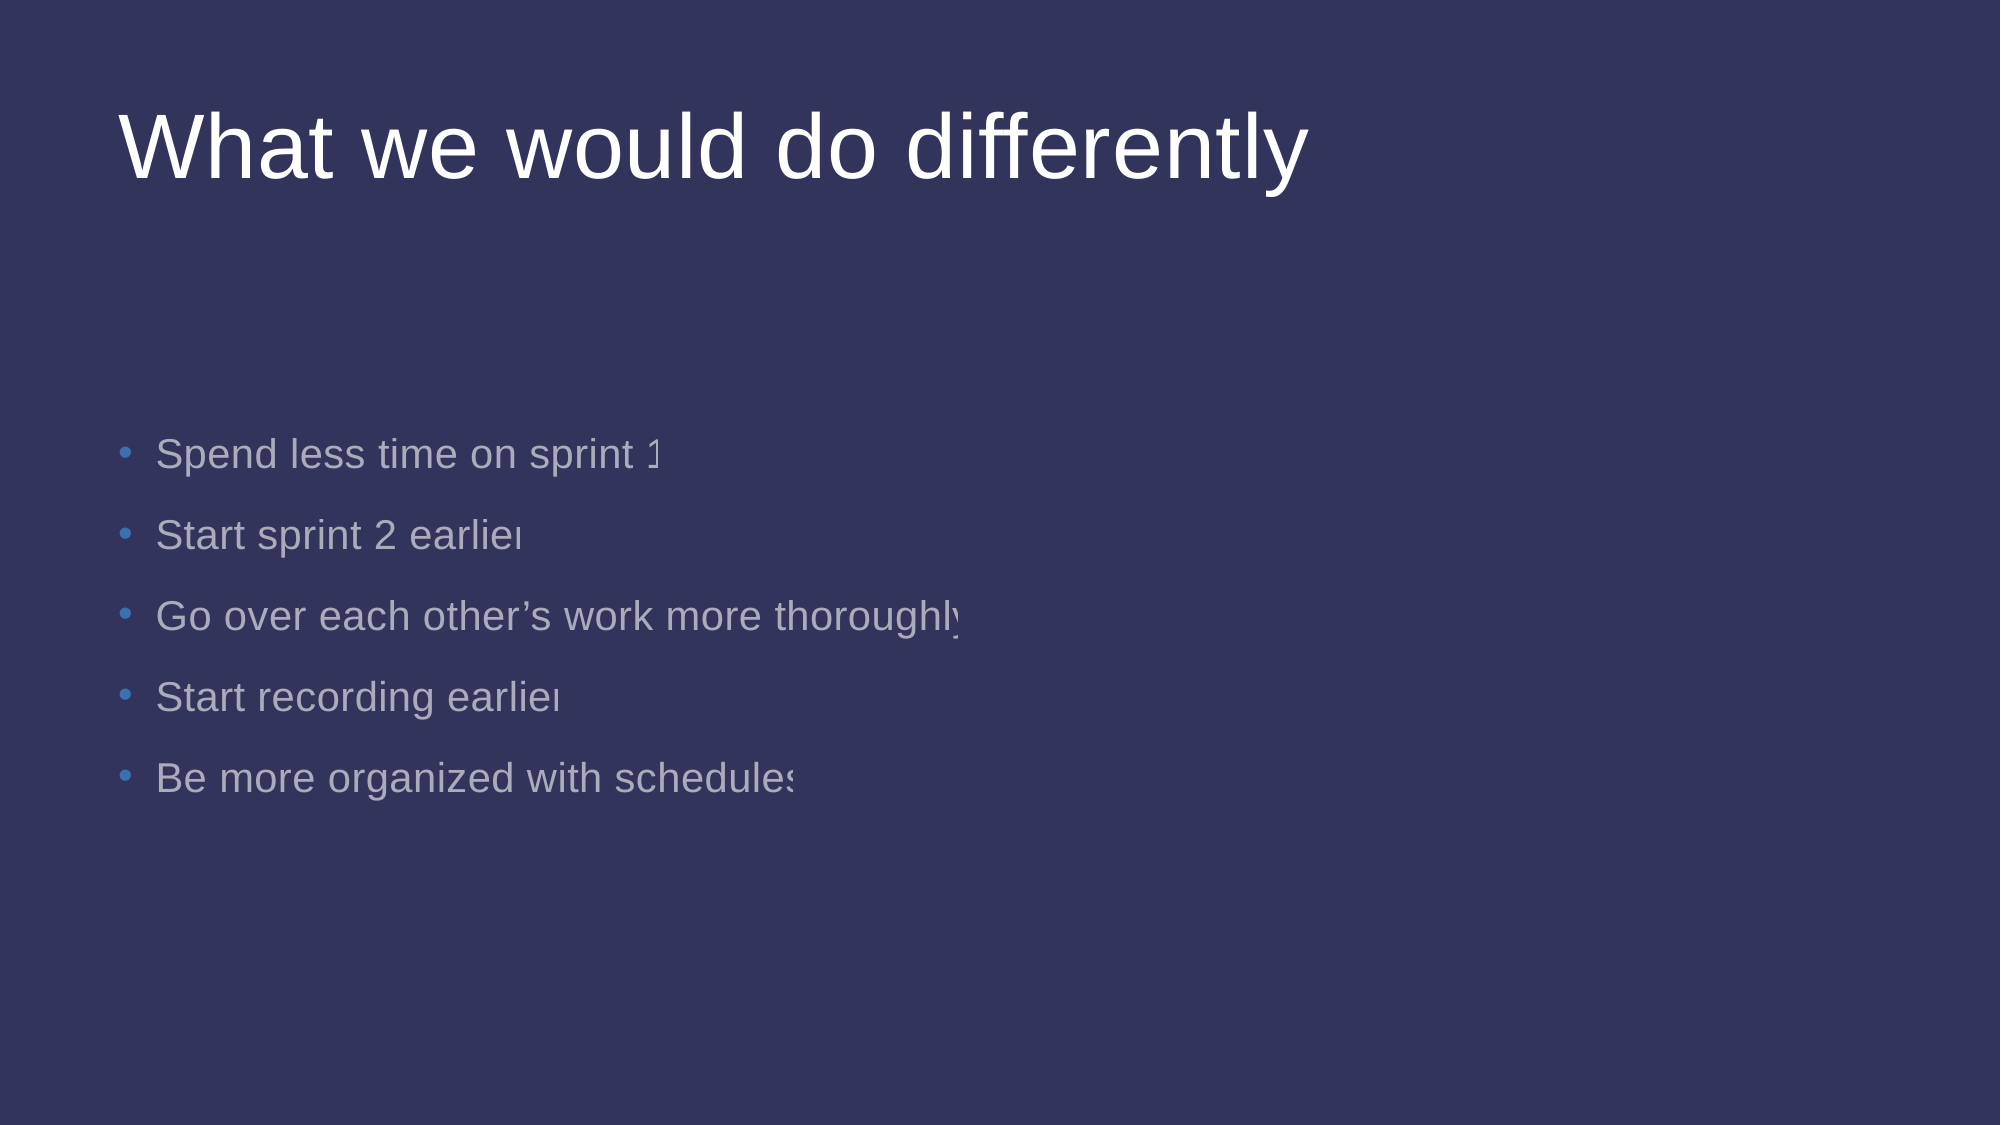

# What we would do differently
Spend less time on sprint 1
Start sprint 2 earlier
Go over each other’s work more thoroughly
Start recording earlier
Be more organized with schedules